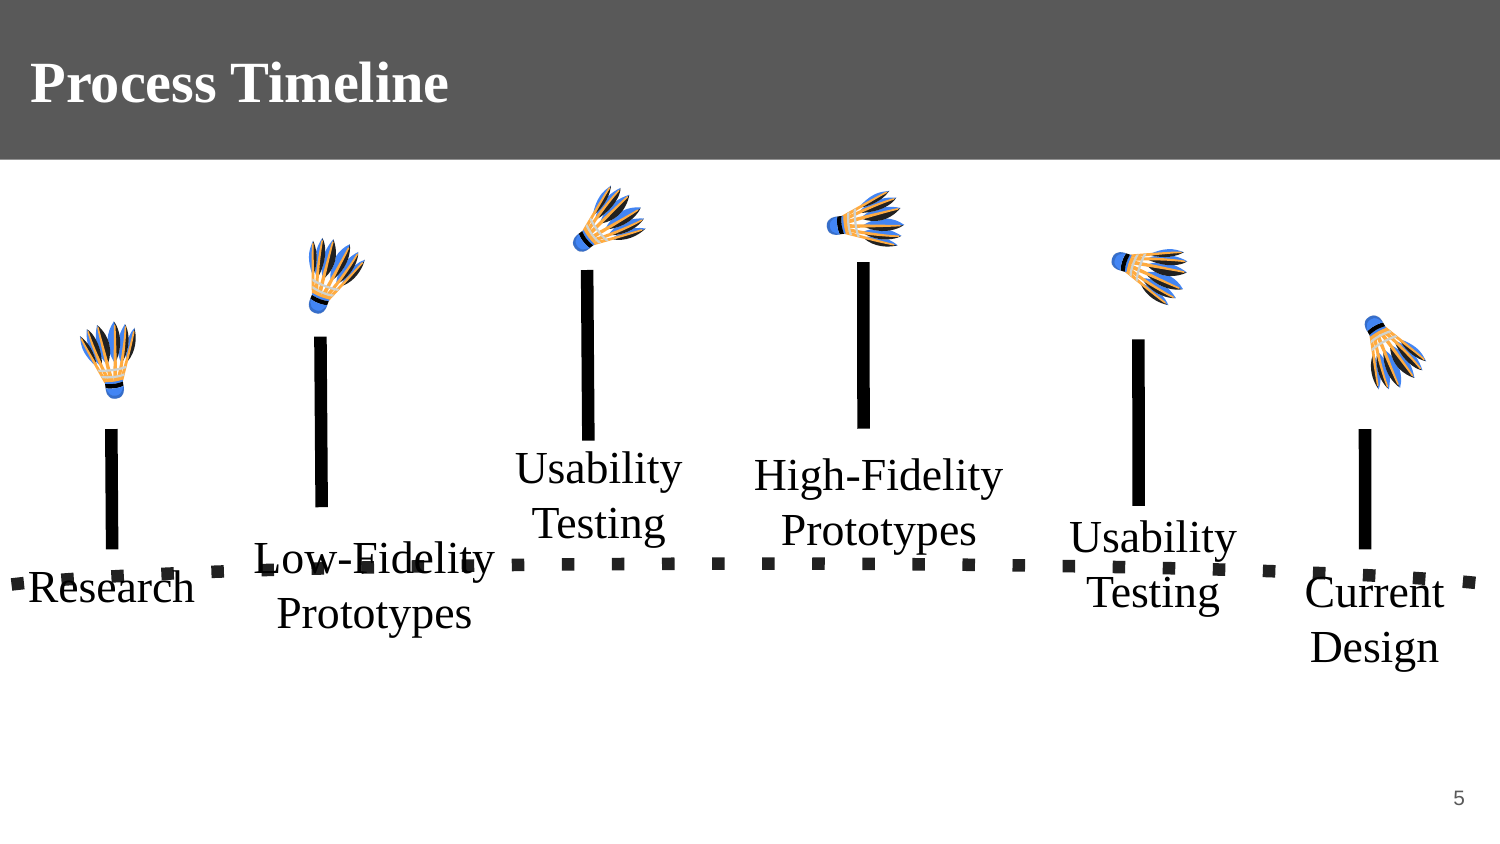

# Process Timeline

High-Fidelity
Prototypes
Usability
Testing
Low-Fidelity
Prototypes

Usability
Testing
Research
Current Design

5